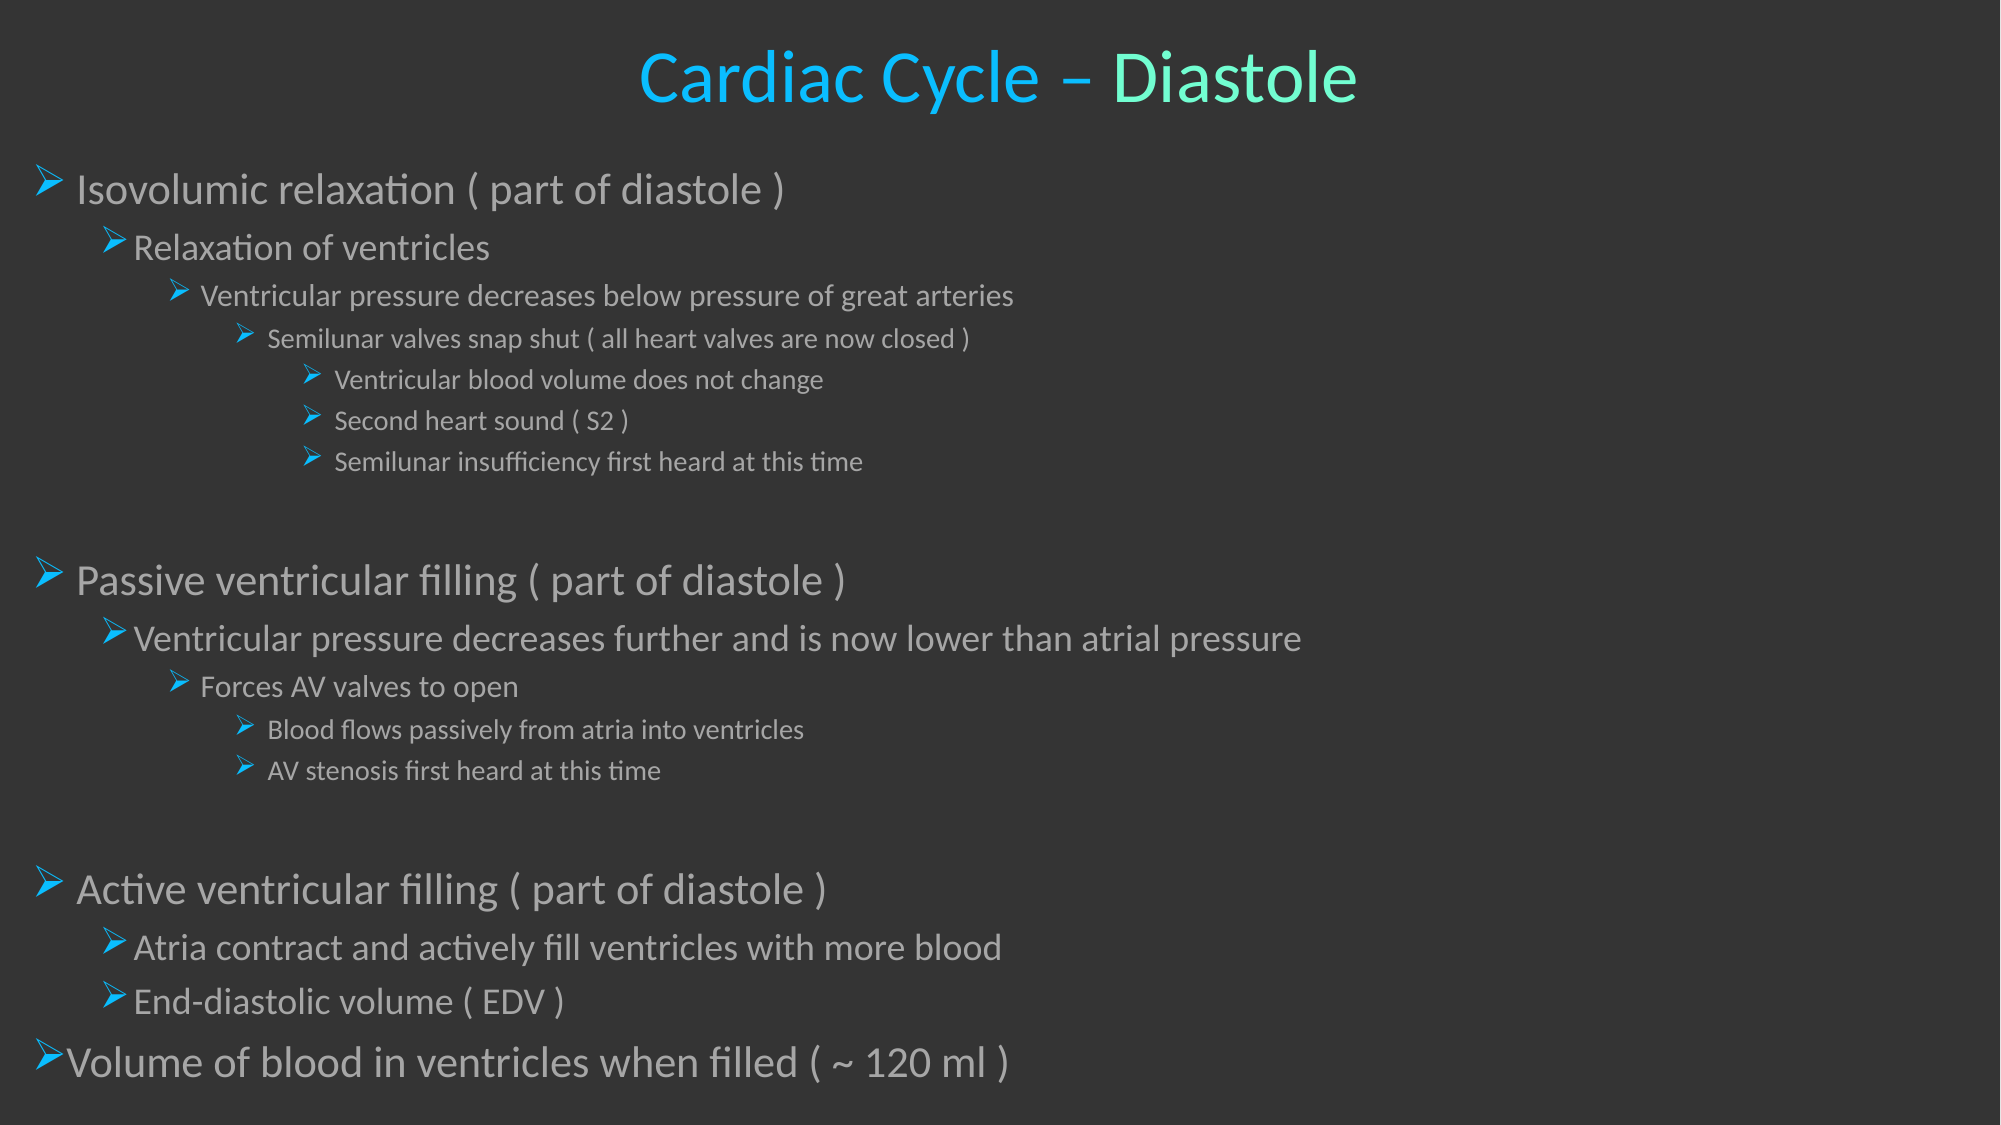

# Cardiac Cycle – Diastole
 Isovolumic relaxation ( part of diastole )
Relaxation of ventricles
Ventricular pressure decreases below pressure of great arteries
Semilunar valves snap shut ( all heart valves are now closed )
Ventricular blood volume does not change
Second heart sound ( S2 )
Semilunar insufficiency first heard at this time

 Passive ventricular filling ( part of diastole )
Ventricular pressure decreases further and is now lower than atrial pressure
Forces AV valves to open
Blood flows passively from atria into ventricles
AV stenosis first heard at this time

 Active ventricular filling ( part of diastole )
Atria contract and actively fill ventricles with more blood
End-diastolic volume ( EDV )
Volume of blood in ventricles when filled ( ~ 120 ml )